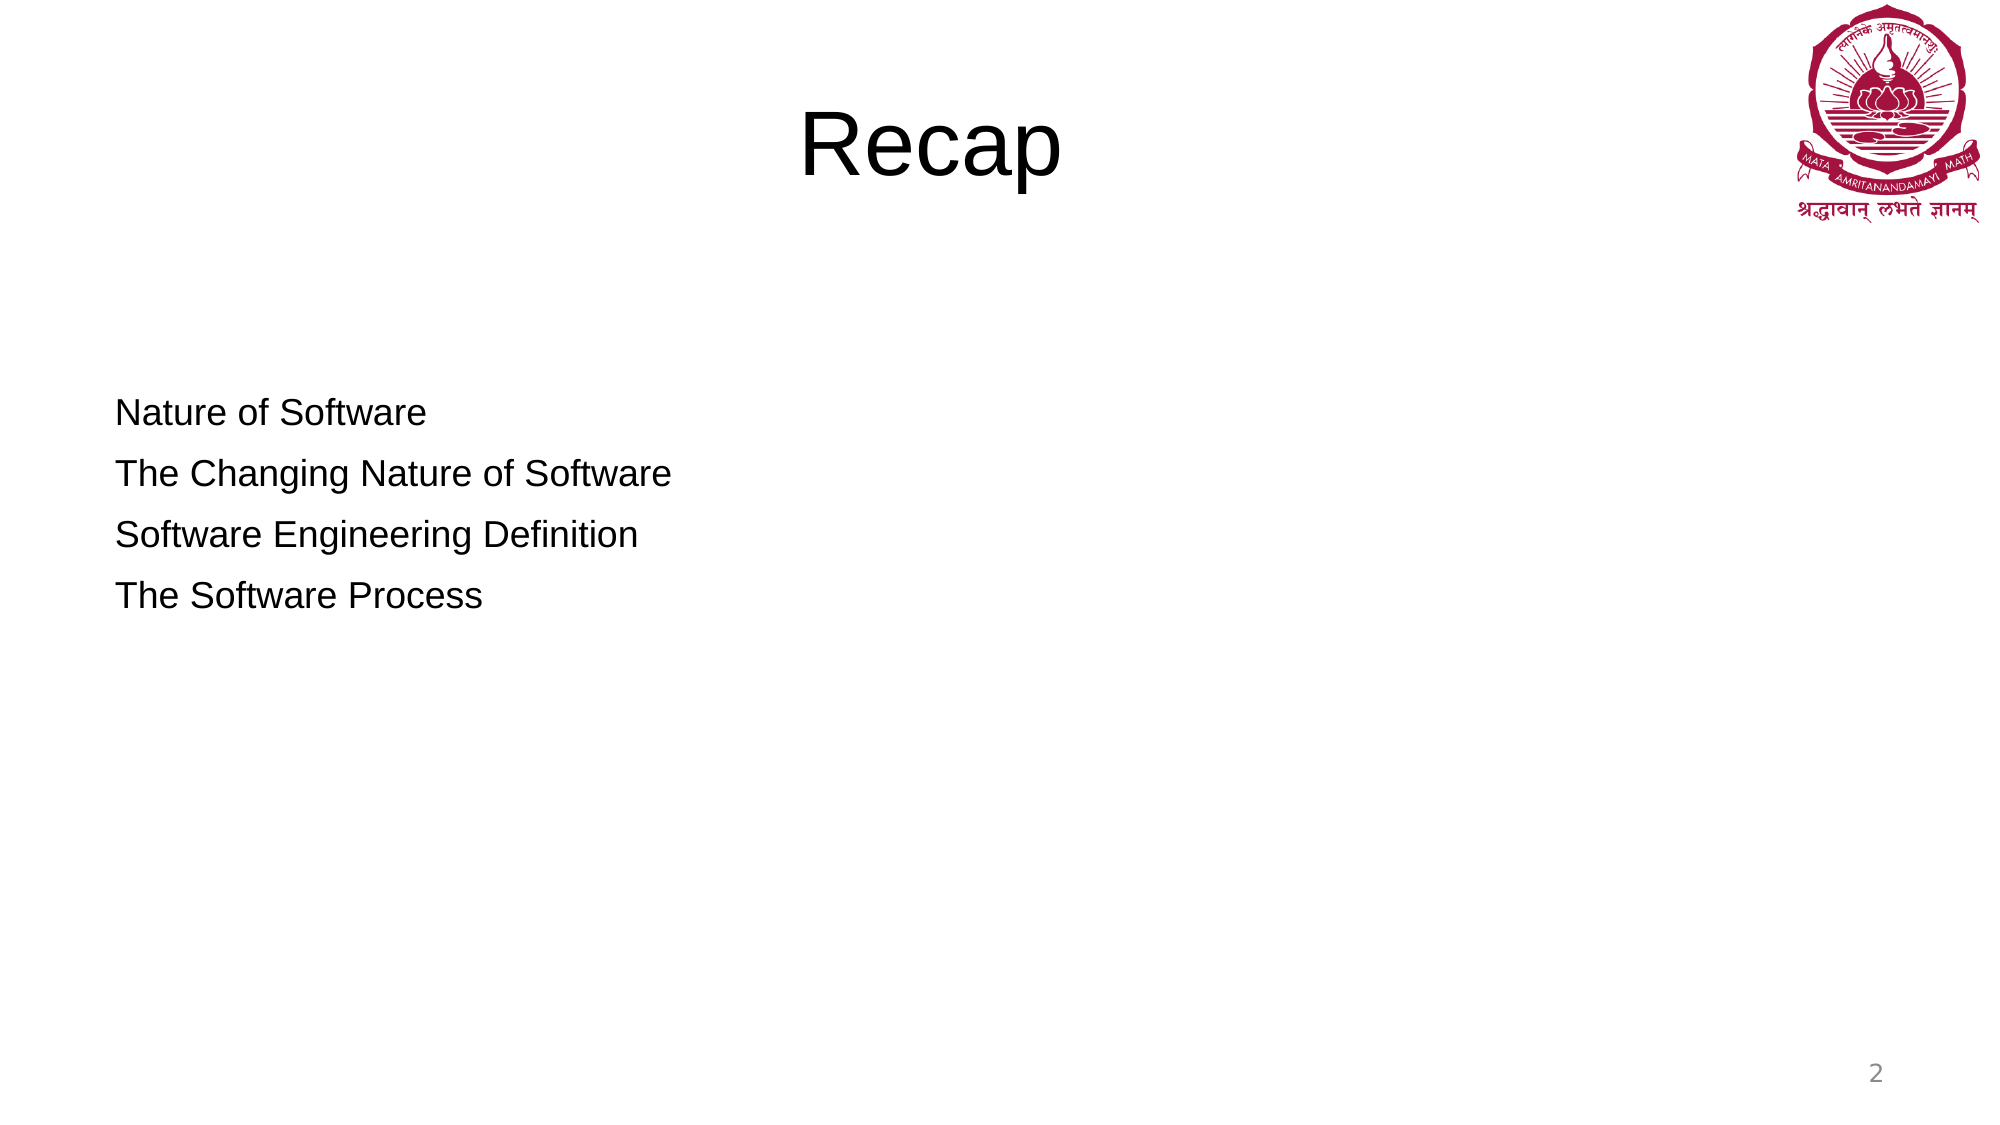

# Recap
|  |  |
| --- | --- |
|  |  |
| Nature of Software |  |
| The Changing Nature of Software |  |
| Software Engineering Definition |  |
| The Software Process |  |

2